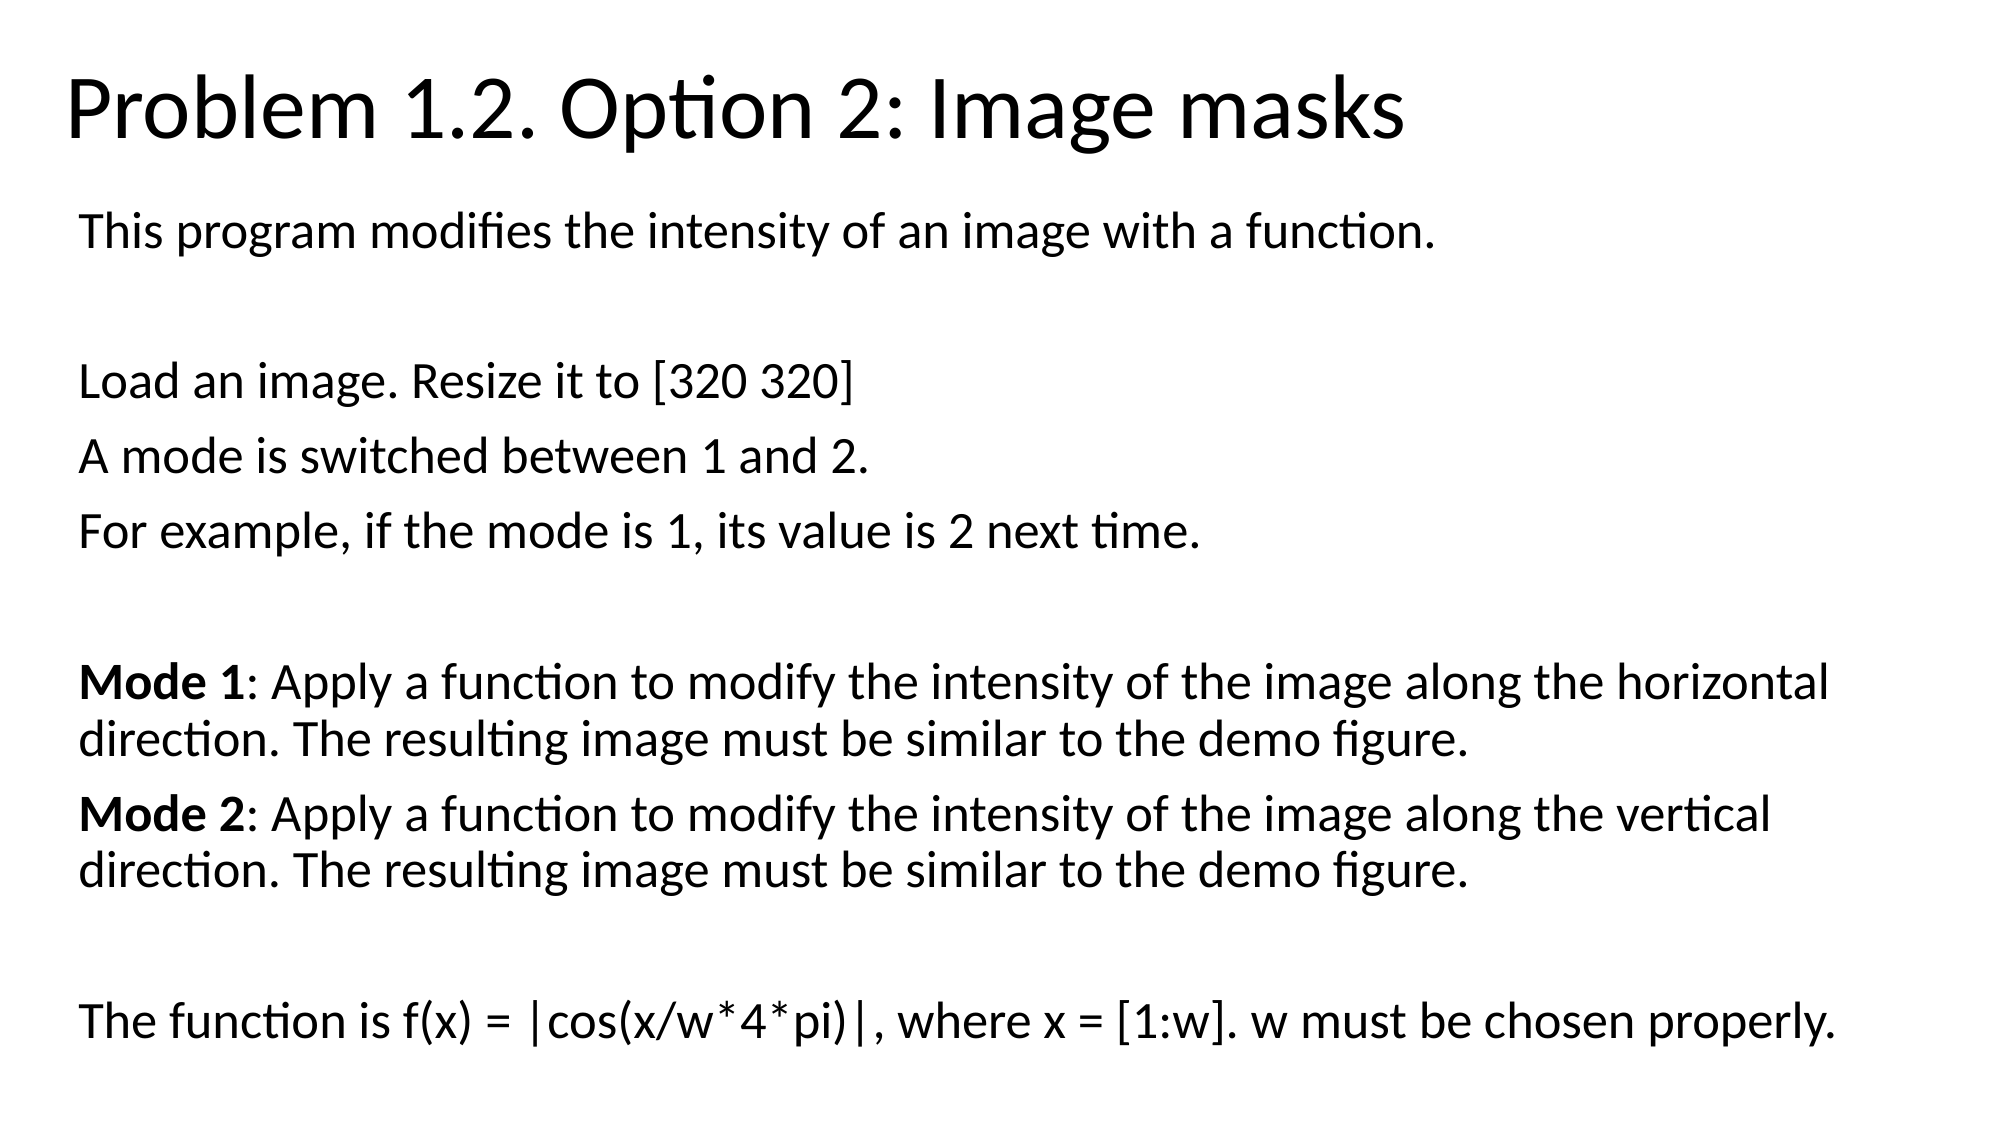

Problem 1.2. Option 2: Image masks
This program modifies the intensity of an image with a function.

Load an image. Resize it to [320 320]
A mode is switched between 1 and 2.
For example, if the mode is 1, its value is 2 next time.

Mode 1: Apply a function to modify the intensity of the image along the horizontal direction. The resulting image must be similar to the demo figure.
Mode 2: Apply a function to modify the intensity of the image along the vertical direction. The resulting image must be similar to the demo figure.

The function is f(x) = |cos(x/w*4*pi)|, where x = [1:w]. w must be chosen properly.